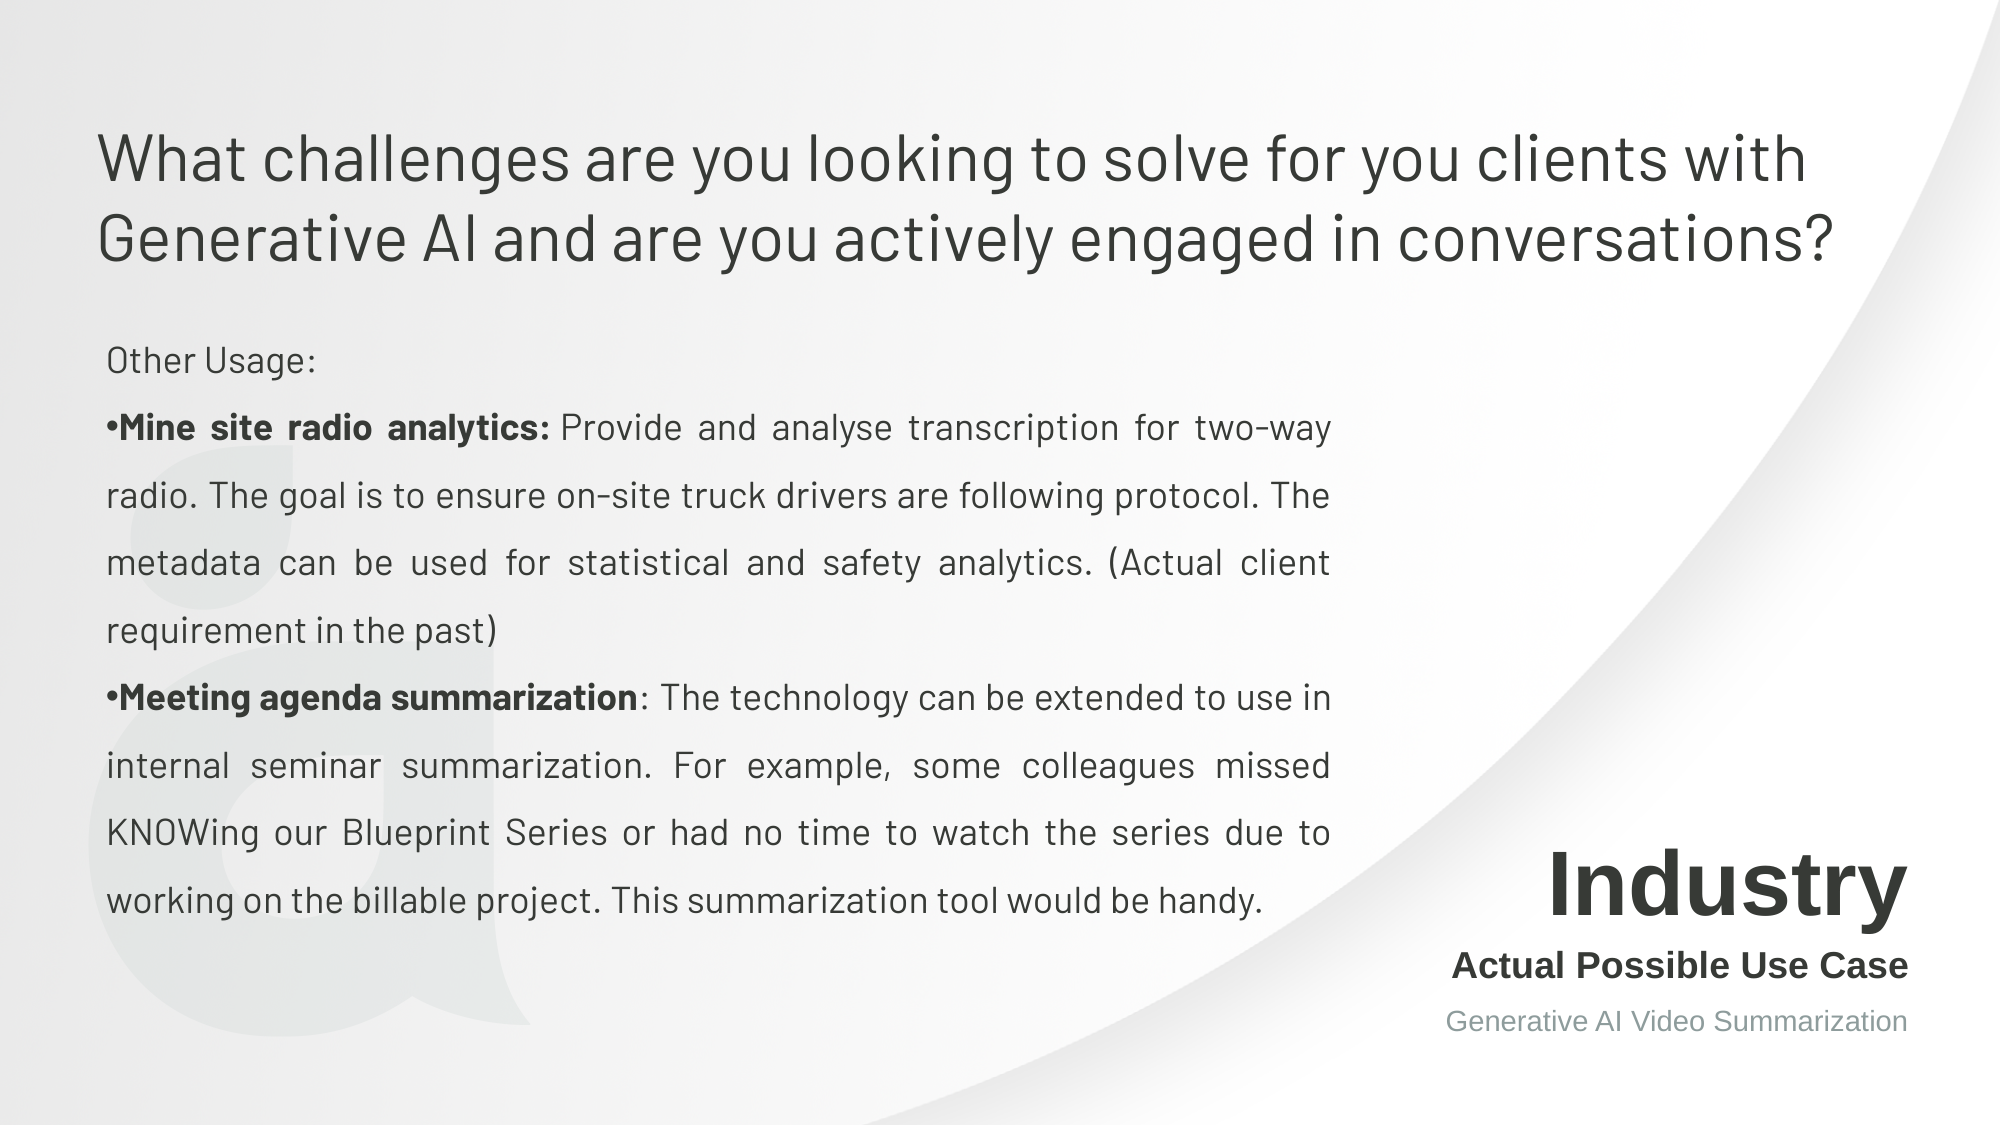

What challenges are you looking to solve for you clients with Generative AI and are you actively engaged in conversations?
Other Usage:
Mine site radio analytics: Provide and analyse transcription for two-way radio. The goal is to ensure on-site truck drivers are following protocol. The metadata can be used for statistical and safety analytics. (Actual client requirement in the past)
Meeting agenda summarization: The technology can be extended to use in internal seminar summarization. For example, some colleagues missed KNOWing our Blueprint Series or had no time to watch the series due to working on the billable project. This summarization tool would be handy.

Industry
Actual Possible Use Case
Generative AI Video Summarization